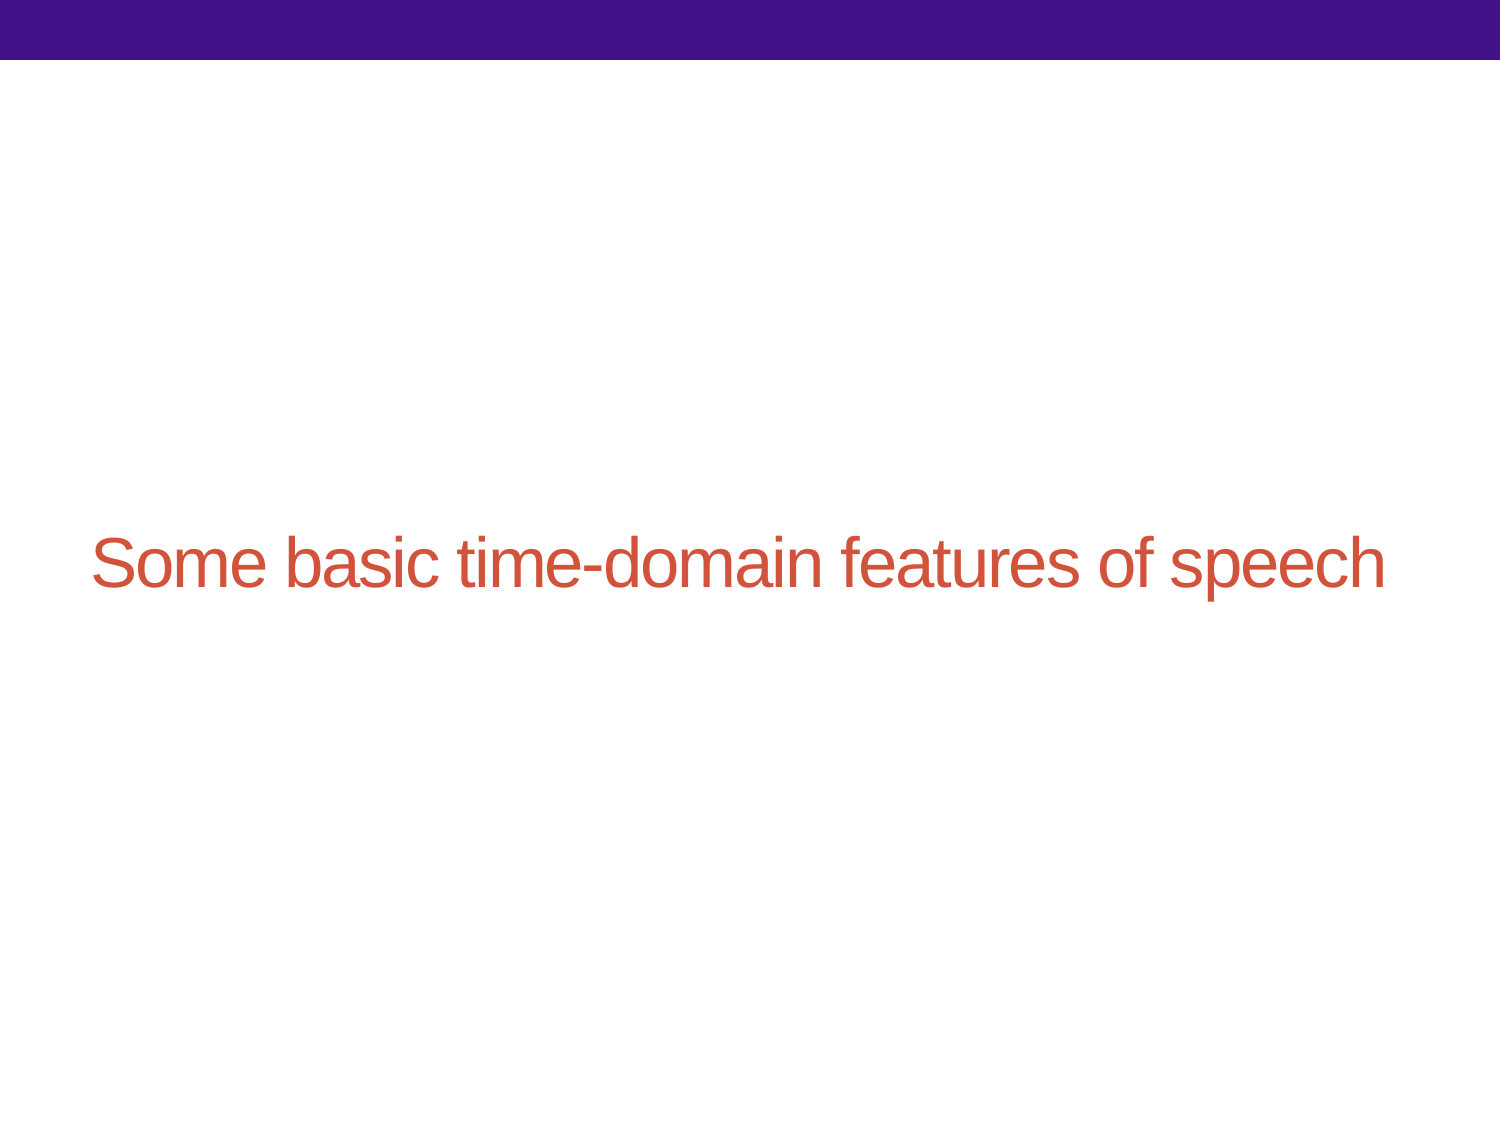

# Some basic time-domain features of speech